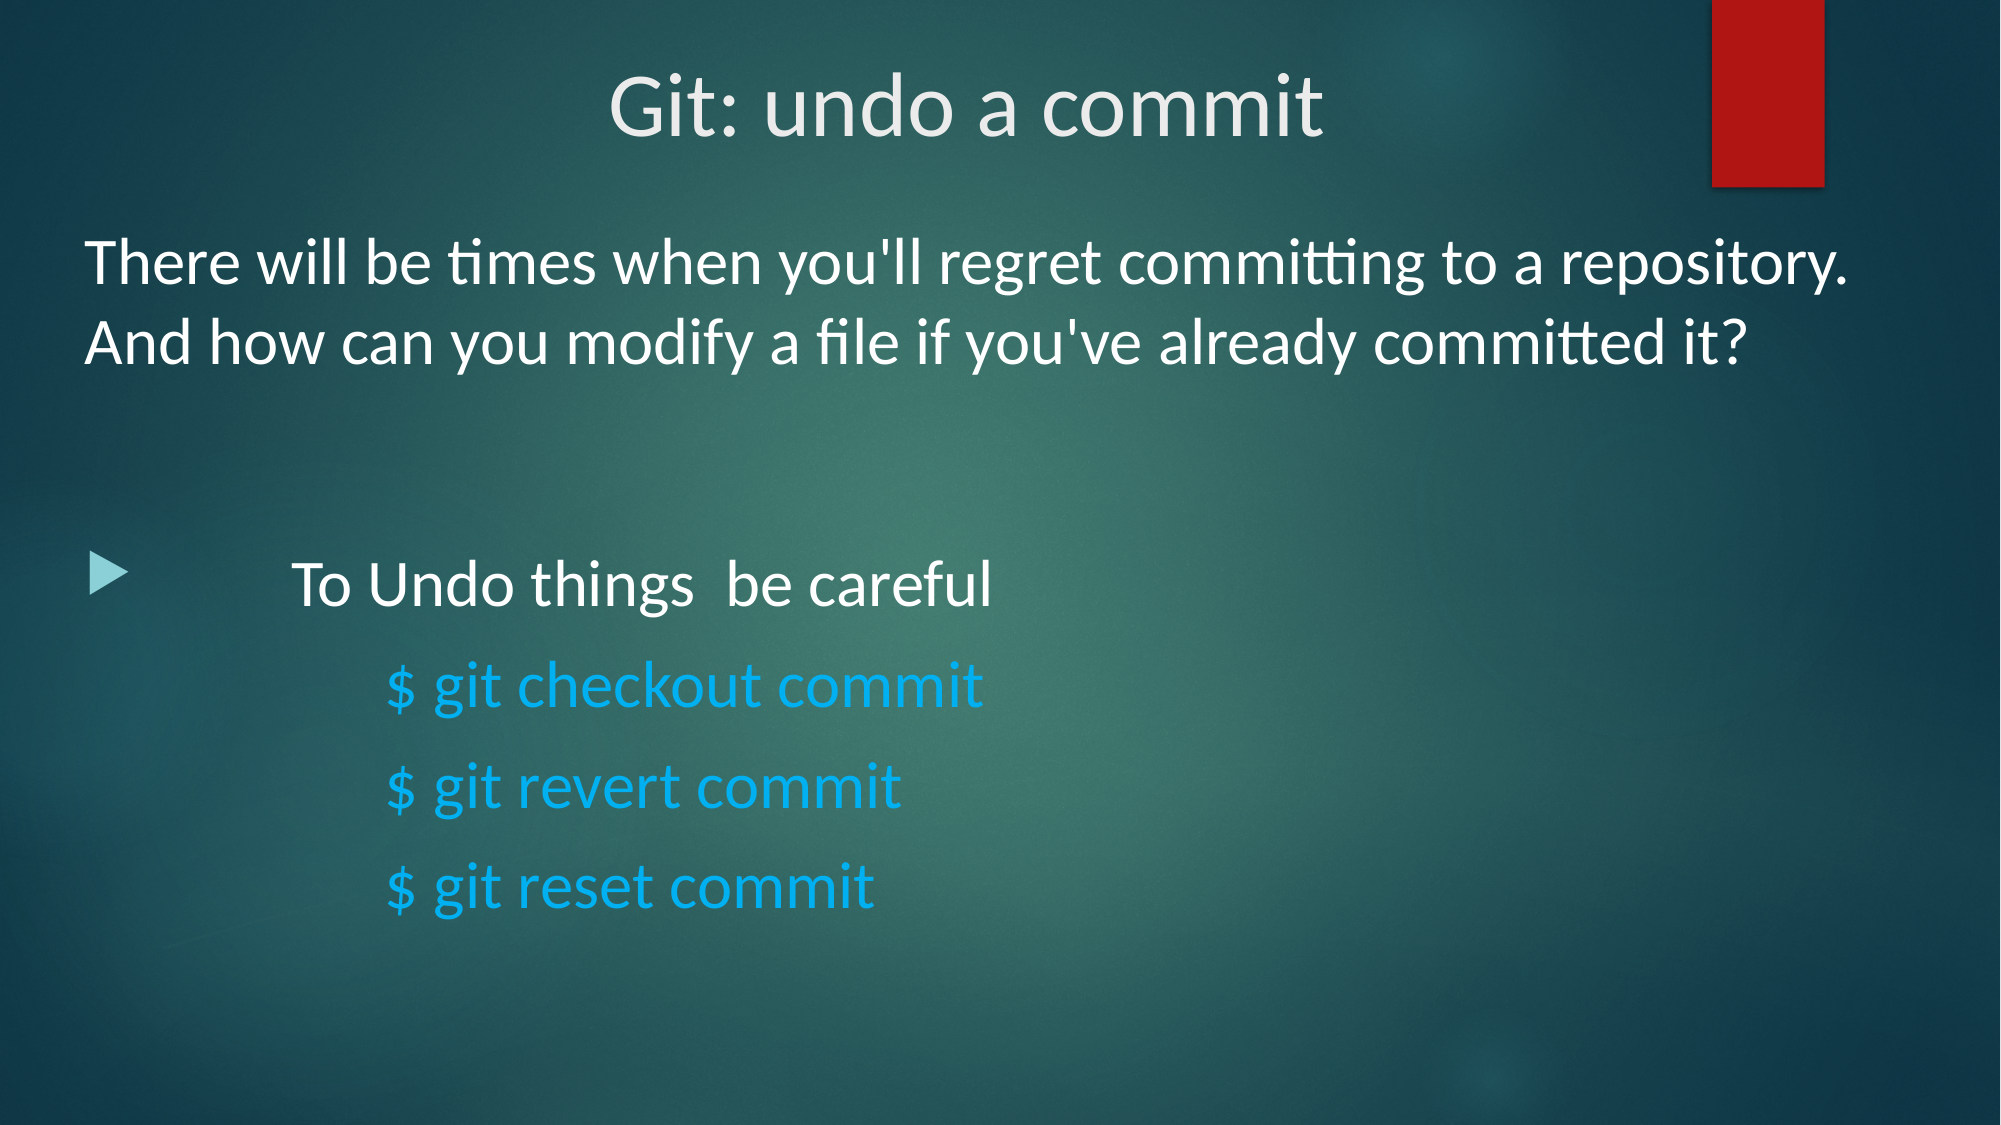

# Git: undo a commit
There will be times when you'll regret committing to a repository. And how can you modify a file if you've already committed it?

	To Undo things  be careful
		$ git checkout commit
		$ git revert commit
		$ git reset commit